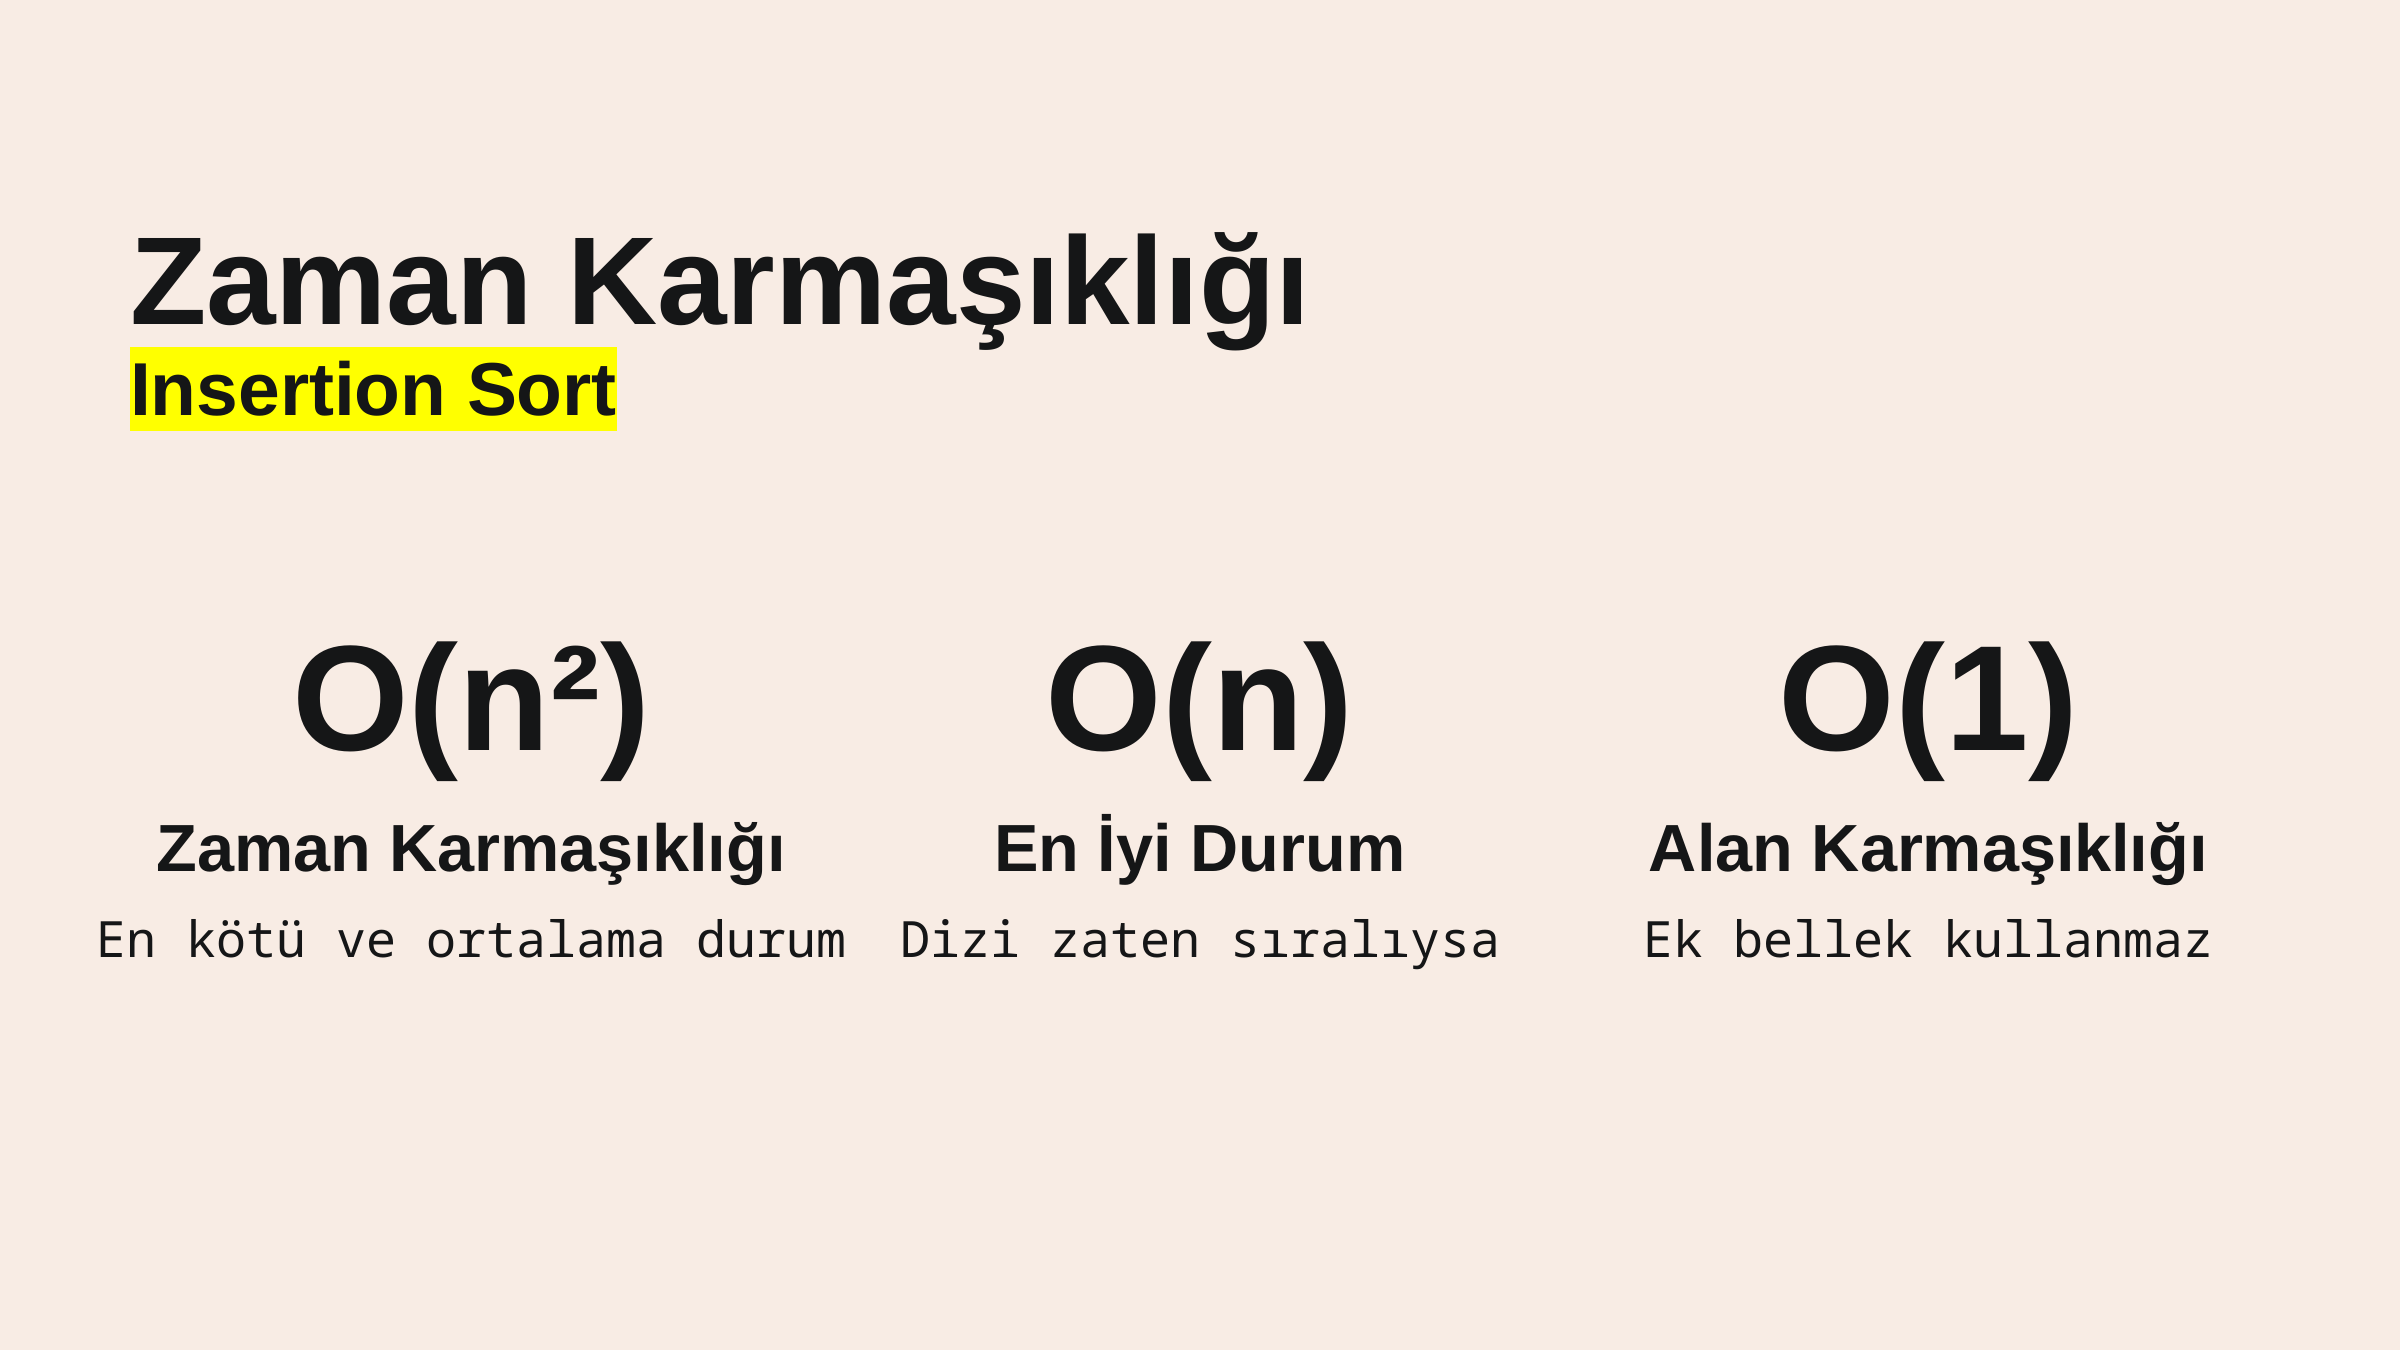

Zaman Karmaşıklığı
Insertion Sort
O(n²)
O(n)
O(1)
Zaman Karmaşıklığı
En İyi Durum
Alan Karmaşıklığı
En kötü ve ortalama durum
Dizi zaten sıralıysa
Ek bellek kullanmaz